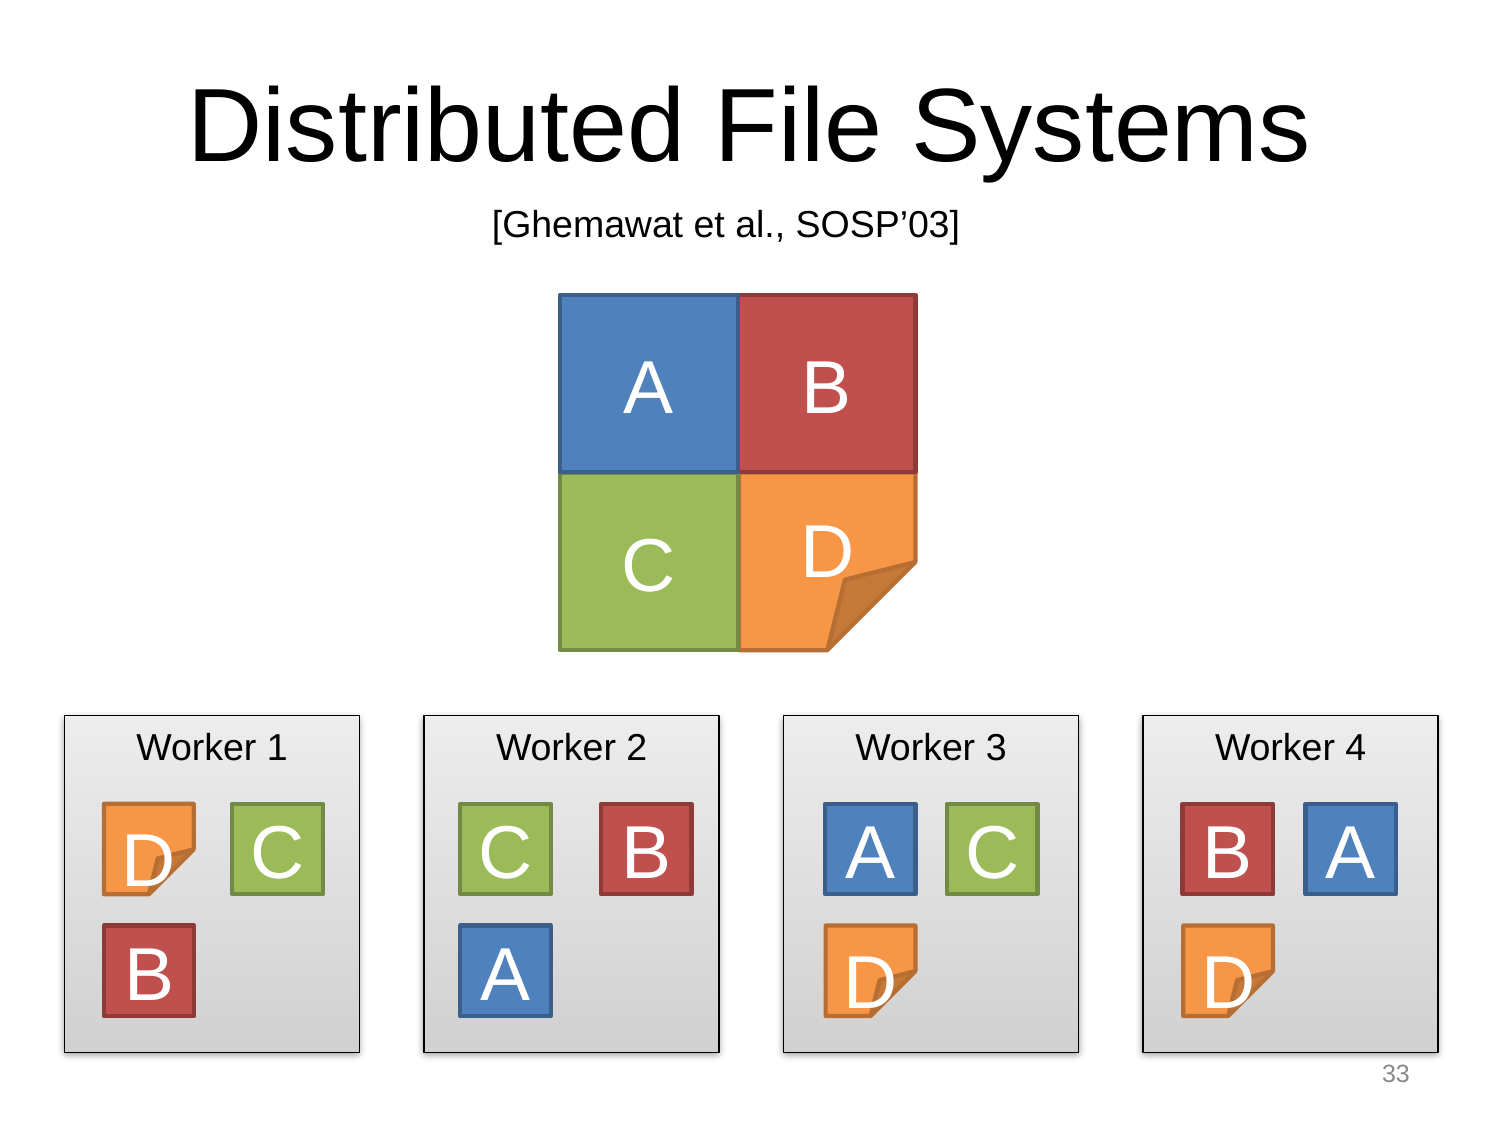

# Distributed File Systems
[Ghemawat et al., SOSP’03]
A
B
C
D
Worker 1
C
D
B
Worker 2
Worker 3
C
A
D
Worker 4
B
B
A
C
A
D
33